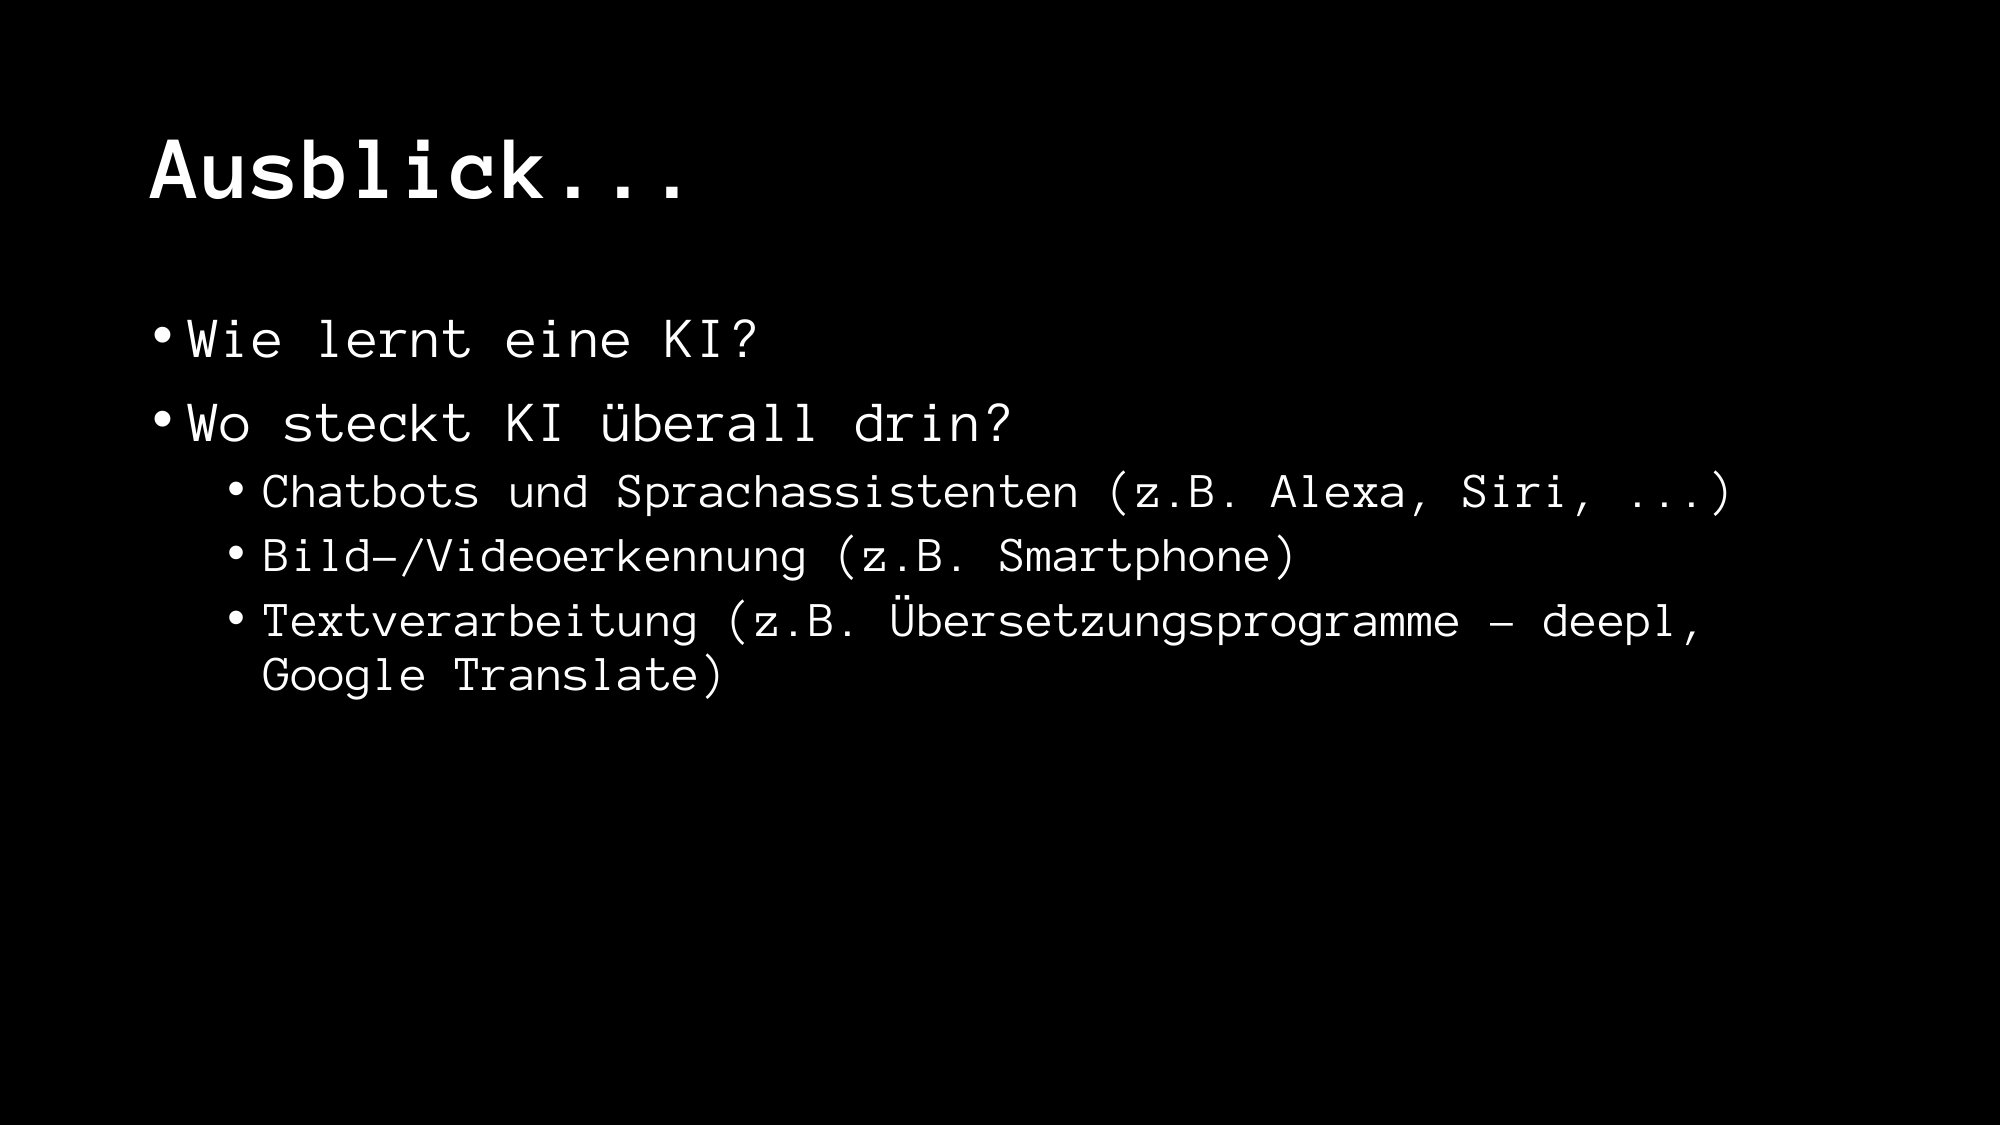

# Ausblick...
Wie lernt eine KI?
Wo steckt KI überall drin?
Chatbots und Sprachassistenten (z.B. Alexa, Siri, ...)
Bild-/Videoerkennung (z.B. Smartphone)
Textverarbeitung (z.B. Übersetzungsprogramme – deepl, Google Translate)